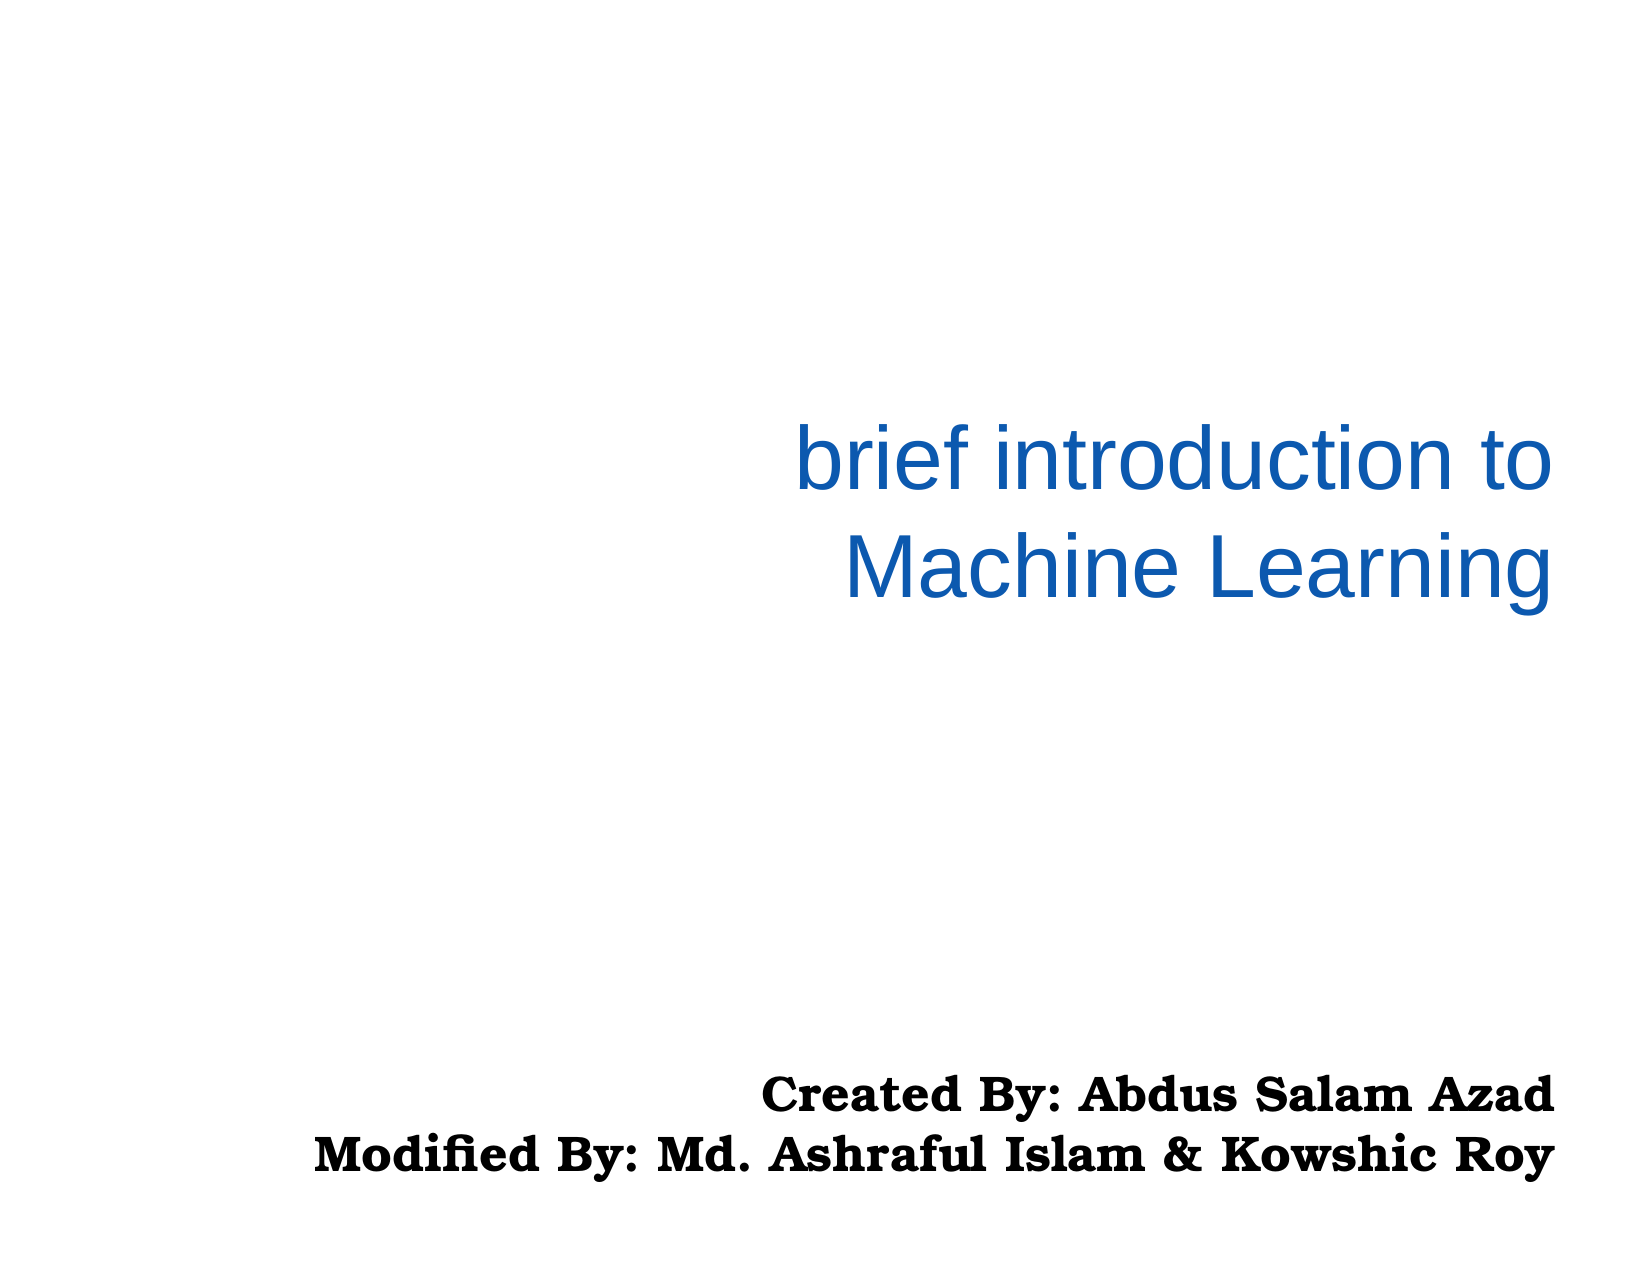

# brief introduction to Machine Learning
Created By: Abdus Salam Azad
Modified By: Md. Ashraful Islam & Kowshic Roy